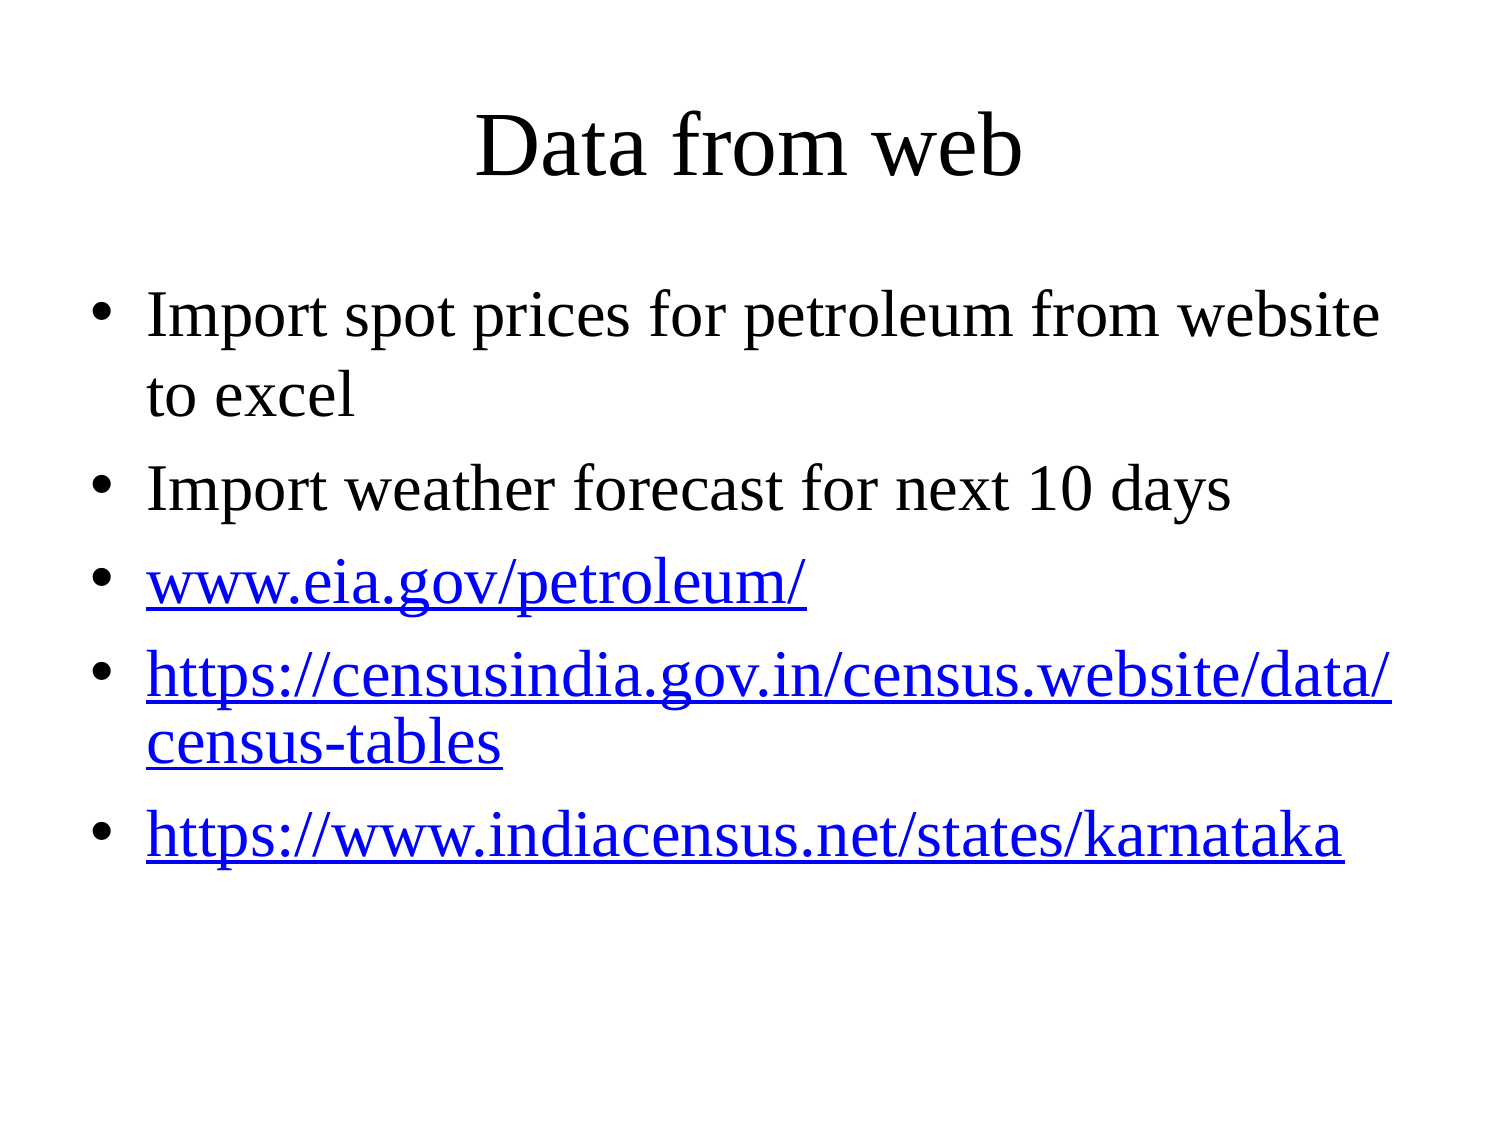

# Data from web
Import spot prices for petroleum from website to excel
Import weather forecast for next 10 days
www.eia.gov/petroleum/
https://censusindia.gov.in/census.website/data/census-tables
https://www.indiacensus.net/states/karnataka